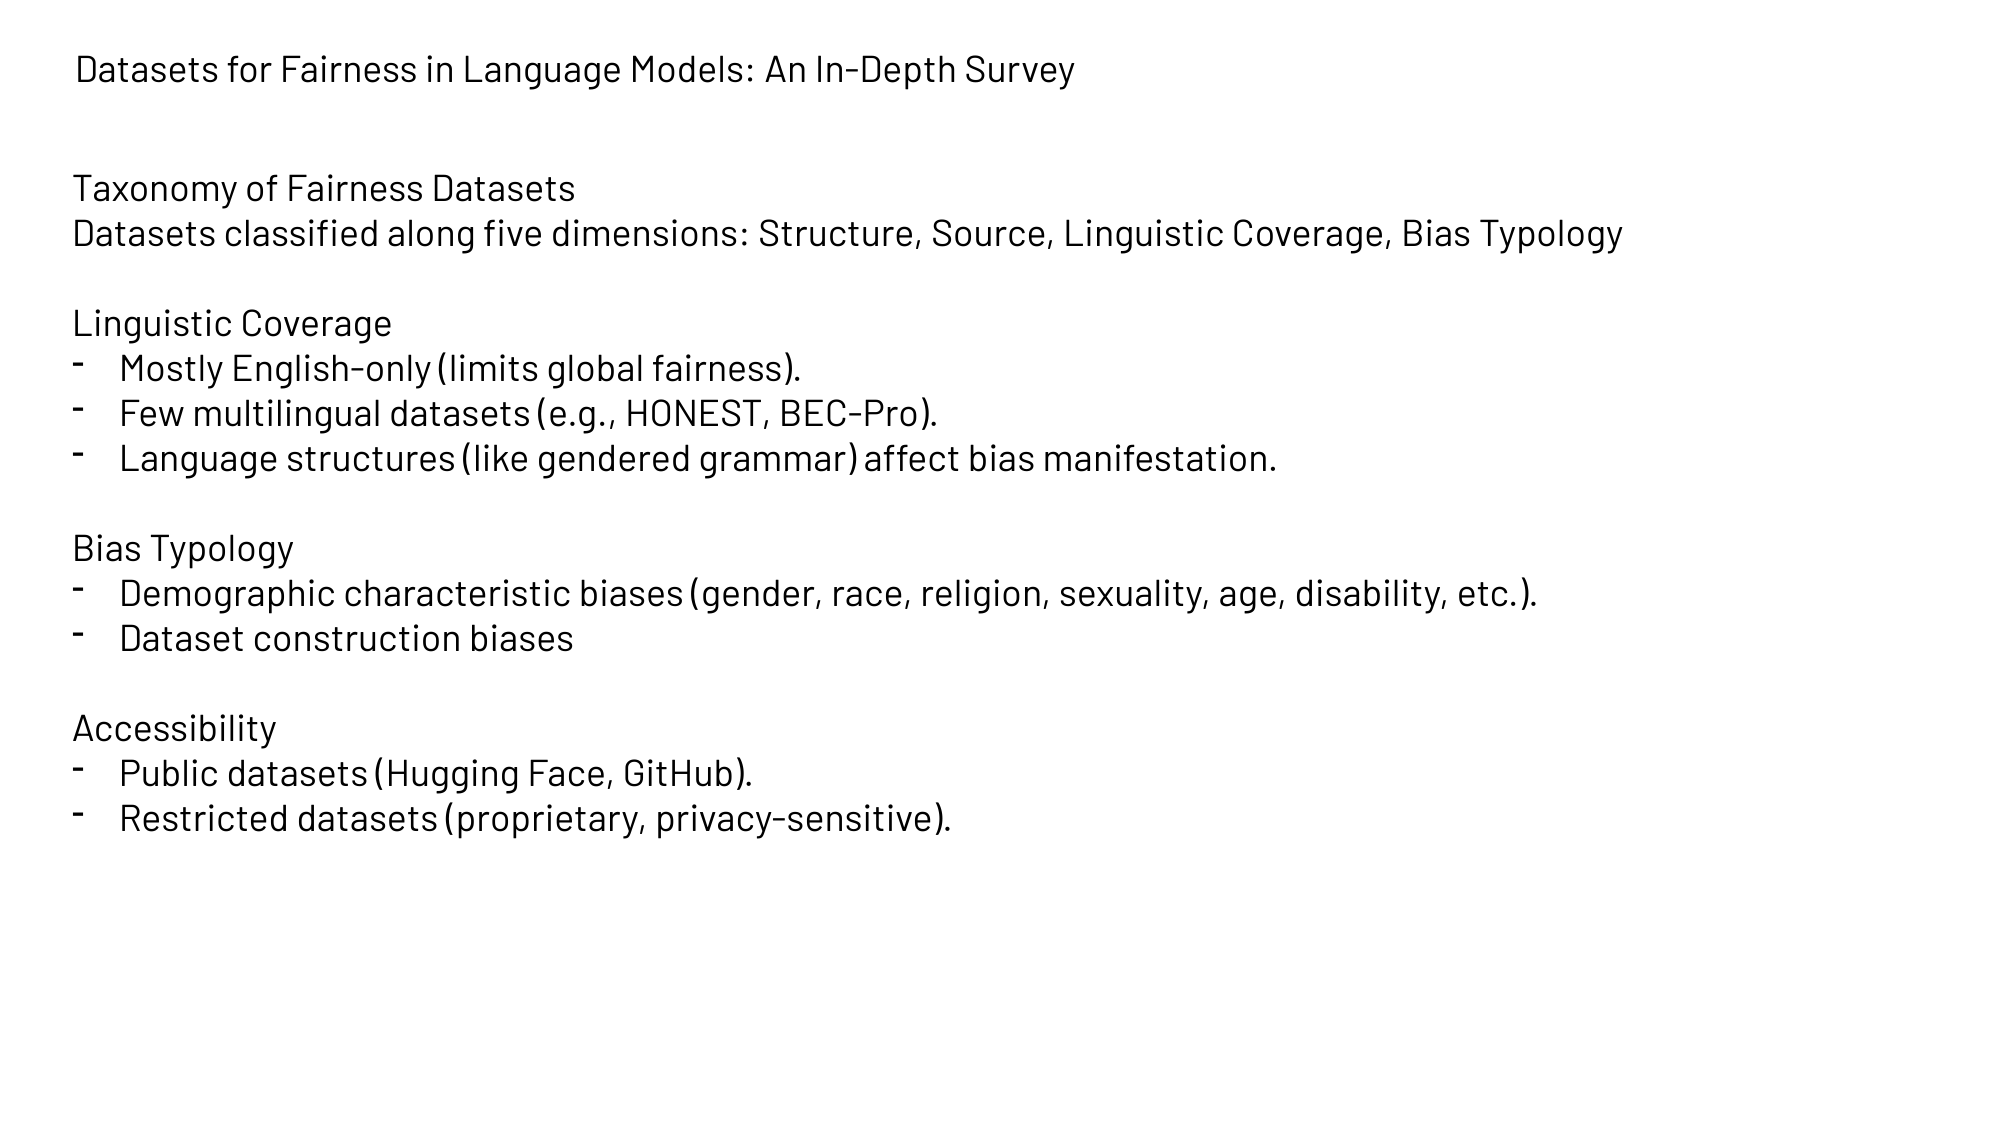

Datasets for Fairness in Language Models: An In-Depth Survey
Taxonomy of Fairness Datasets
Datasets classified along five dimensions: Structure, Source, Linguistic Coverage, Bias Typology

Linguistic Coverage
Mostly English-only (limits global fairness).
Few multilingual datasets (e.g., HONEST, BEC-Pro).
Language structures (like gendered grammar) affect bias manifestation.

Bias Typology
Demographic characteristic biases (gender, race, religion, sexuality, age, disability, etc.).
Dataset construction biases

Accessibility
Public datasets (Hugging Face, GitHub).
Restricted datasets (proprietary, privacy-sensitive).